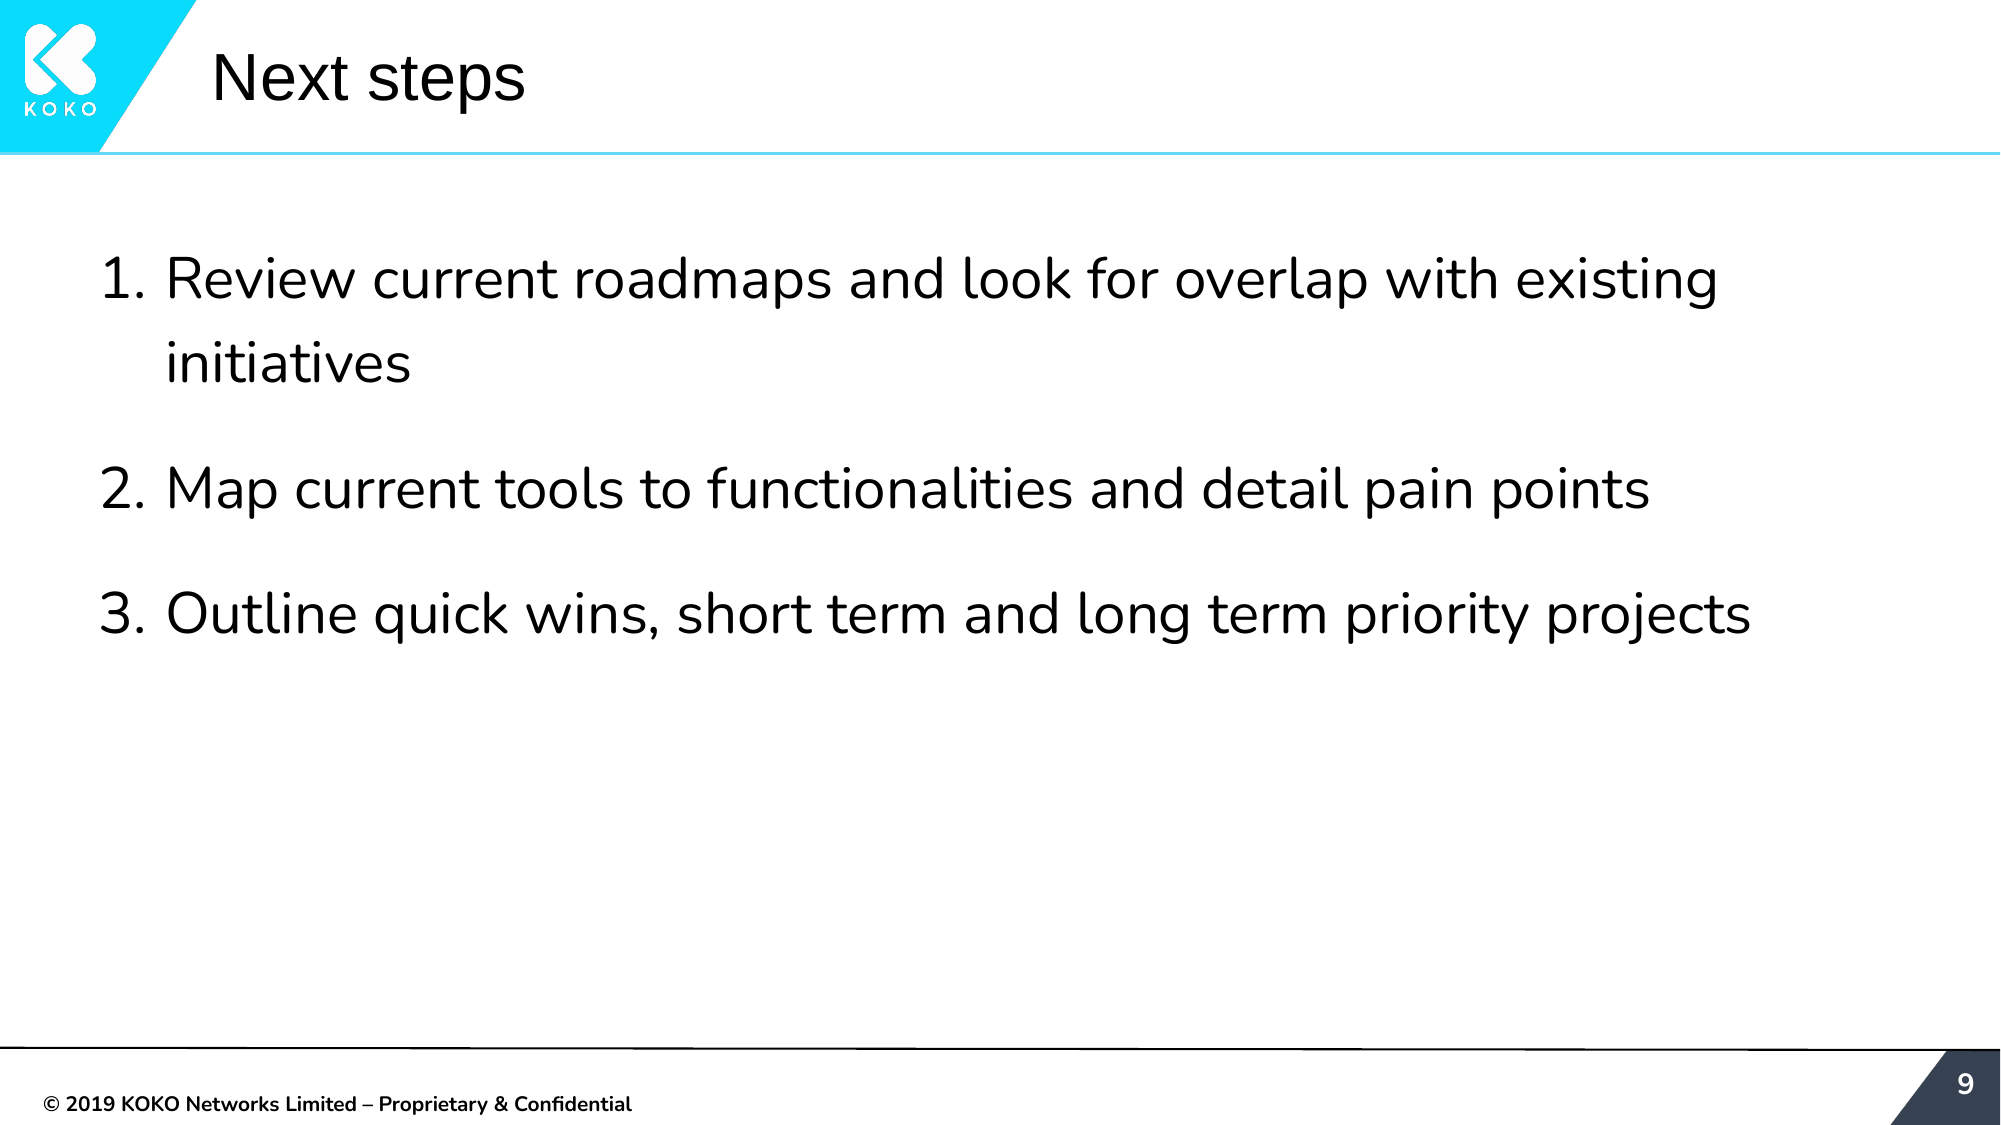

# Next steps
Review current roadmaps and look for overlap with existing initiatives
Map current tools to functionalities and detail pain points
Outline quick wins, short term and long term priority projects
9